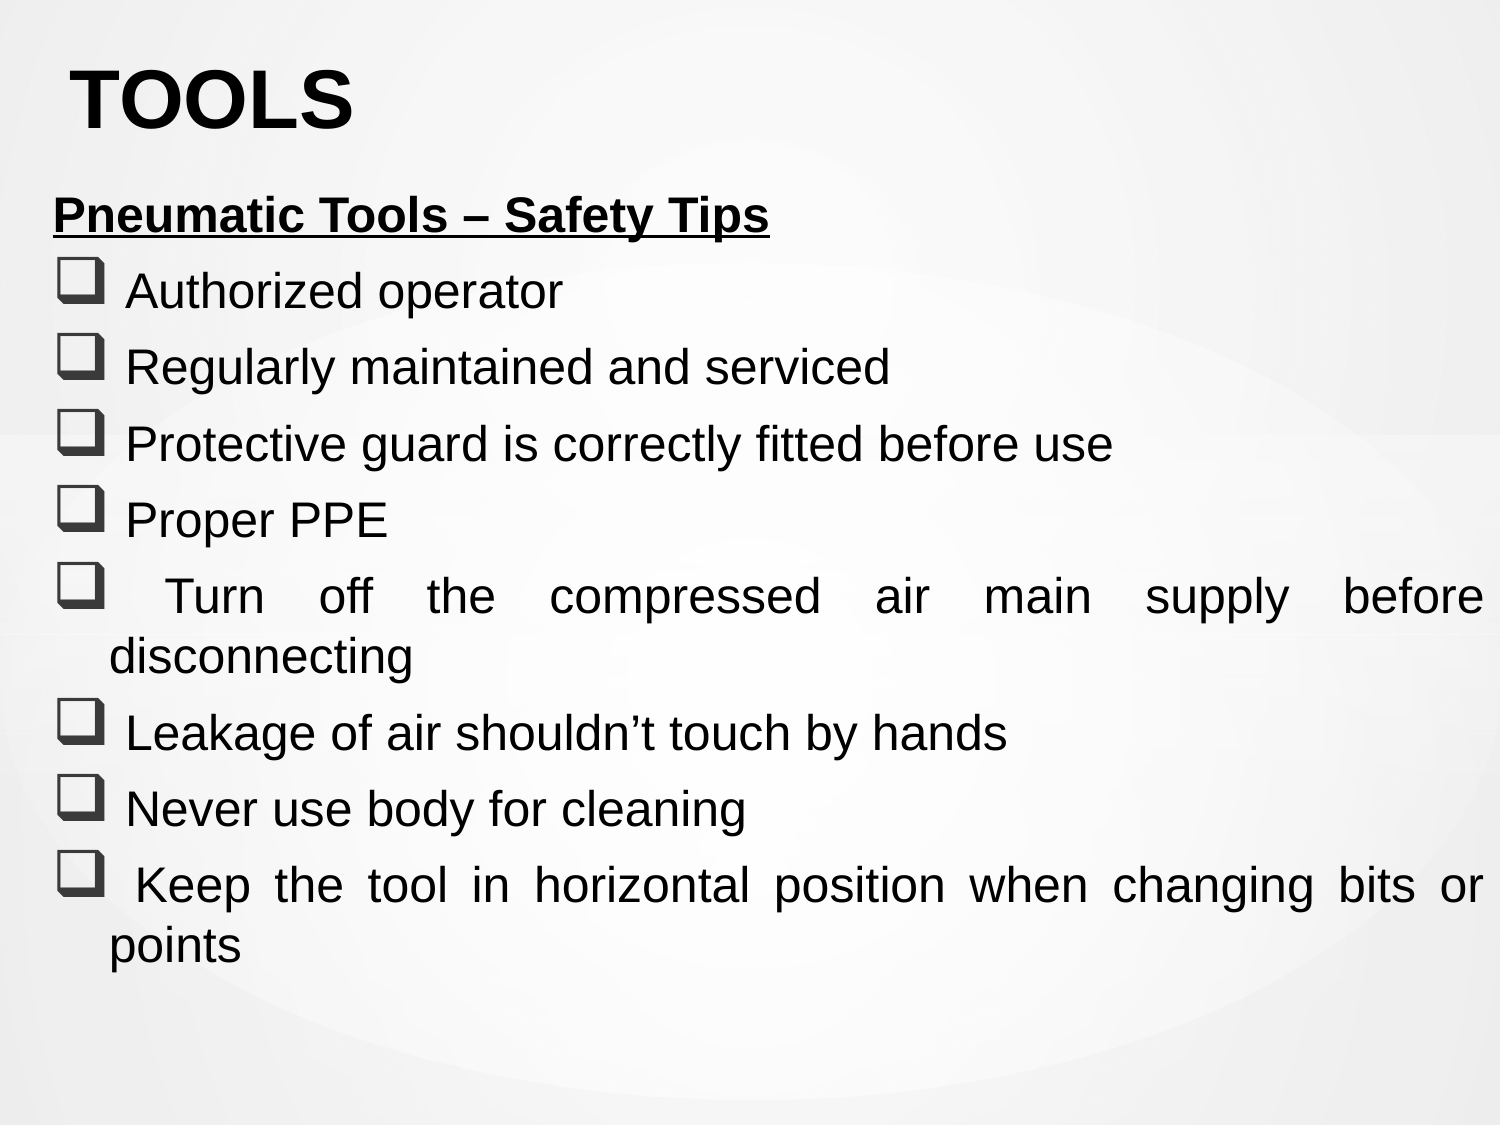

# TOOLS
Pneumatic Tools – Safety Tips
 Authorized operator
 Regularly maintained and serviced
 Protective guard is correctly fitted before use
 Proper PPE
 Turn off the compressed air main supply before disconnecting
 Leakage of air shouldn’t touch by hands
 Never use body for cleaning
 Keep the tool in horizontal position when changing bits or points